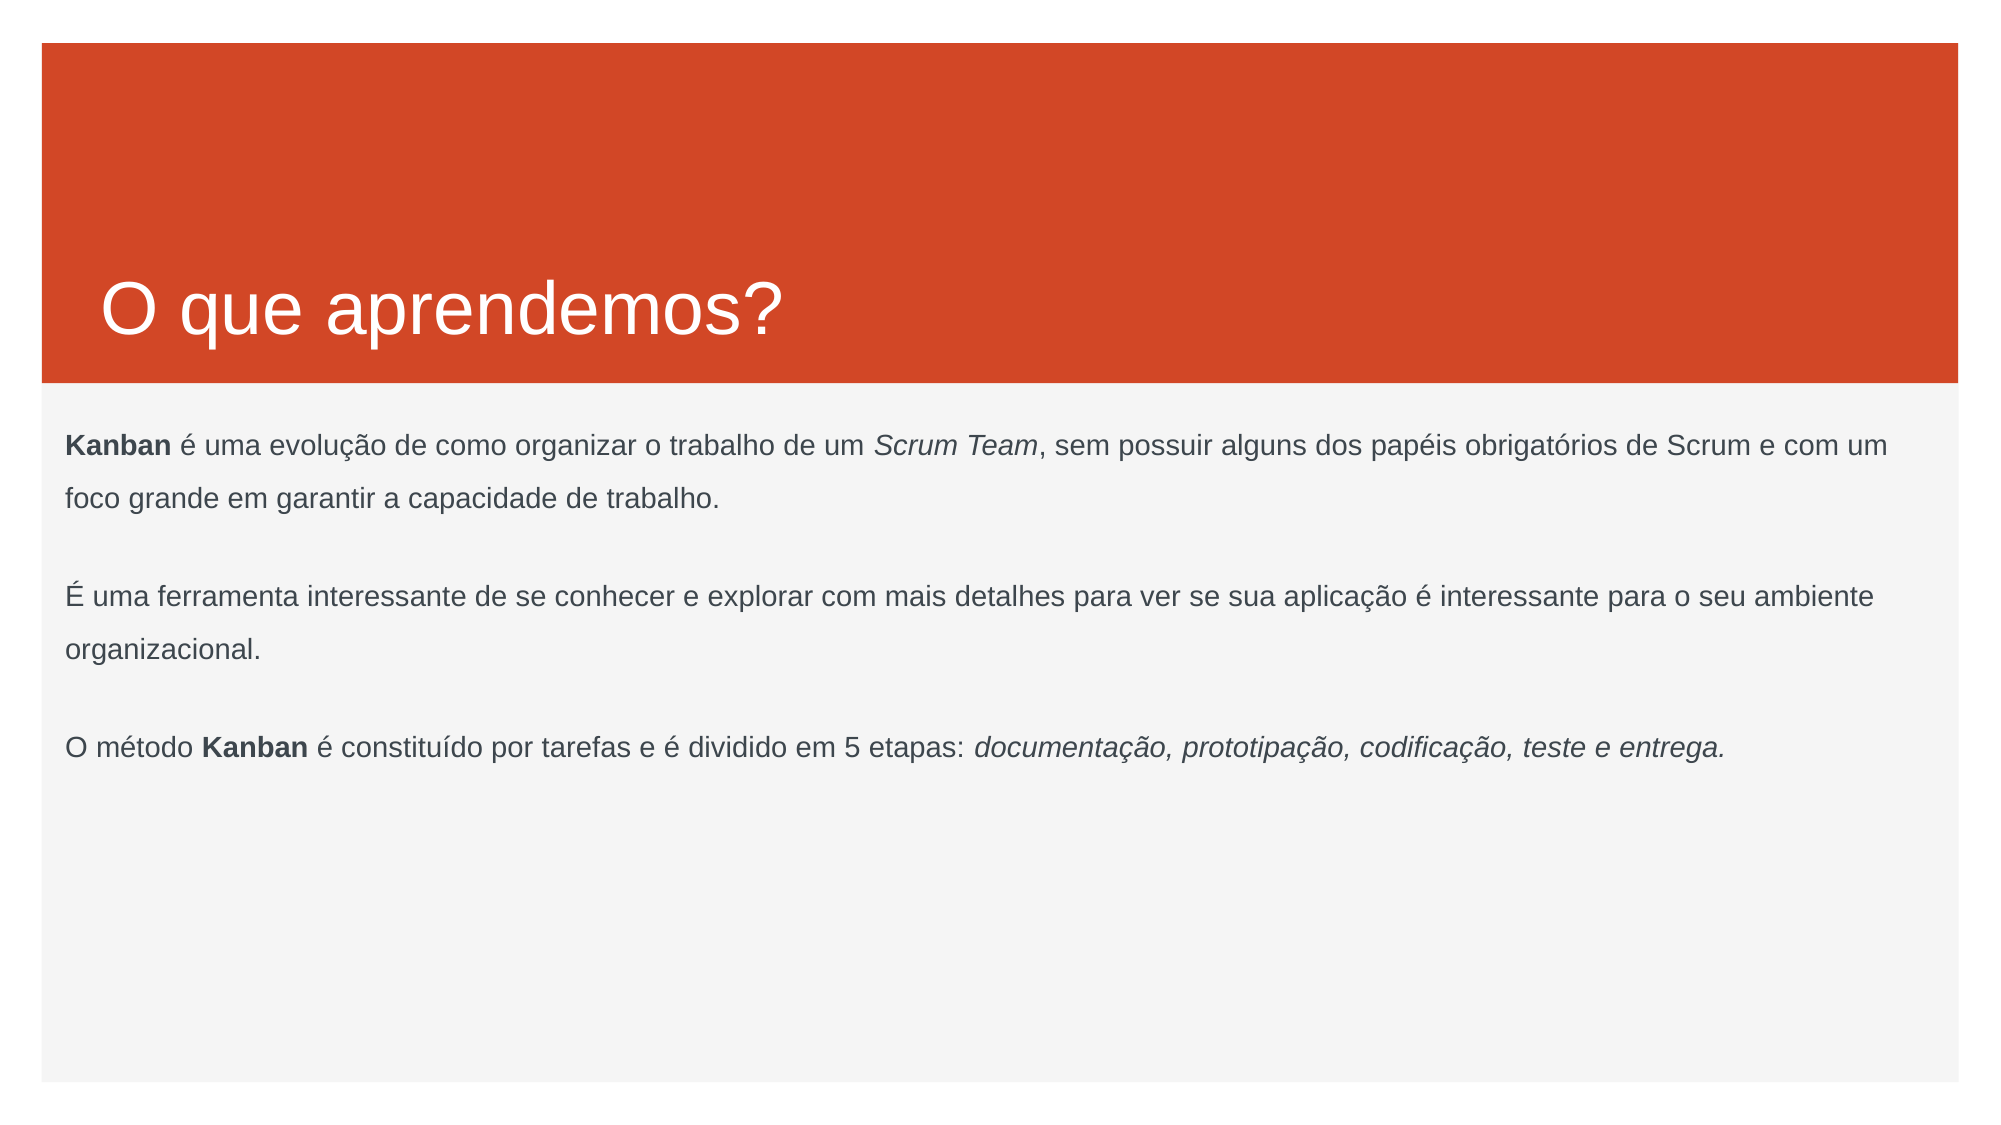

# O que aprendemos?
Kanban é uma evolução de como organizar o trabalho de um Scrum Team, sem possuir alguns dos papéis obrigatórios de Scrum e com um foco grande em garantir a capacidade de trabalho.
É uma ferramenta interessante de se conhecer e explorar com mais detalhes para ver se sua aplicação é interessante para o seu ambiente organizacional.
O método Kanban é constituído por tarefas e é dividido em 5 etapas: documentação, prototipação, codificação, teste e entrega.